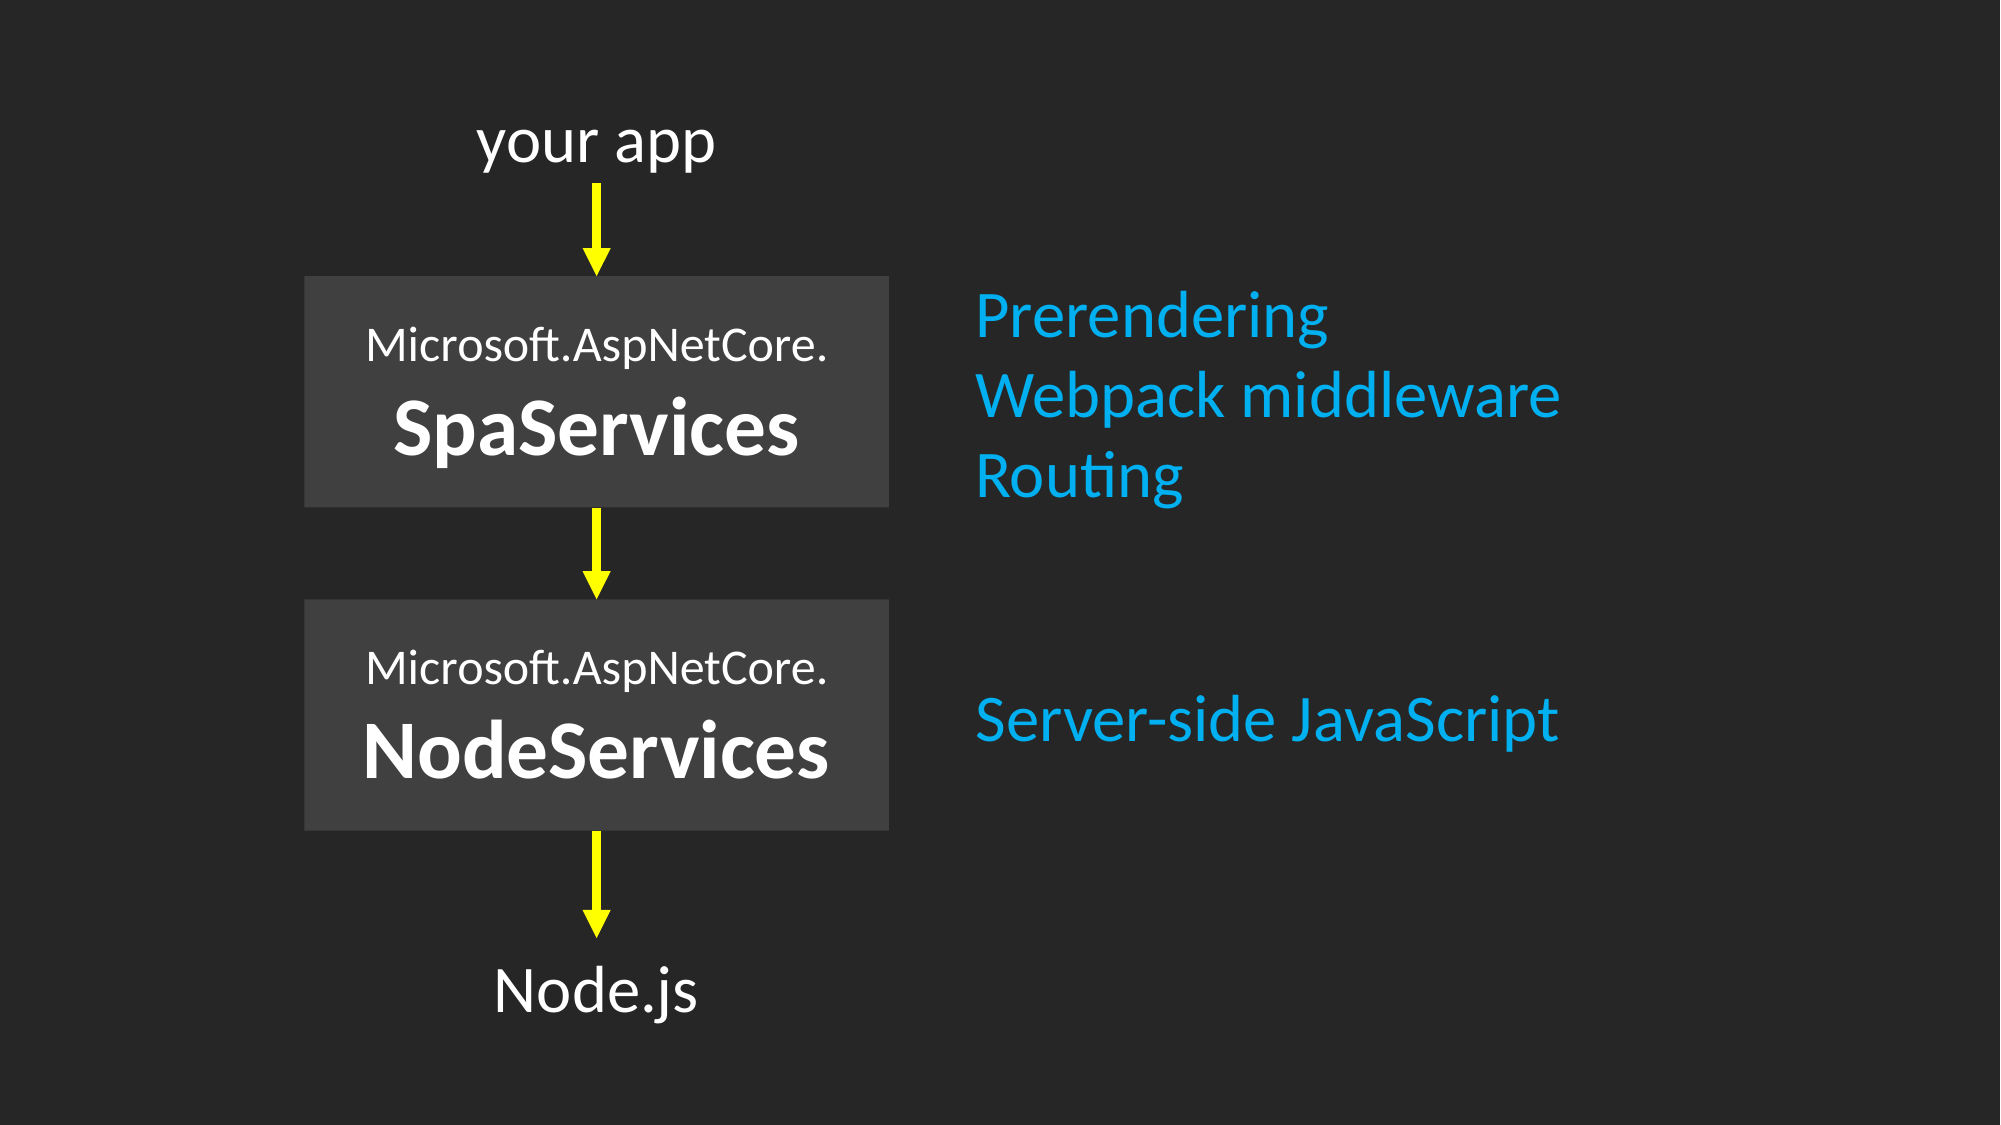

your app
Prerendering
Webpack middleware
Routing
Microsoft.AspNetCore.
SpaServices
Microsoft.AspNetCore.
NodeServices
Server-side JavaScript
Node.js